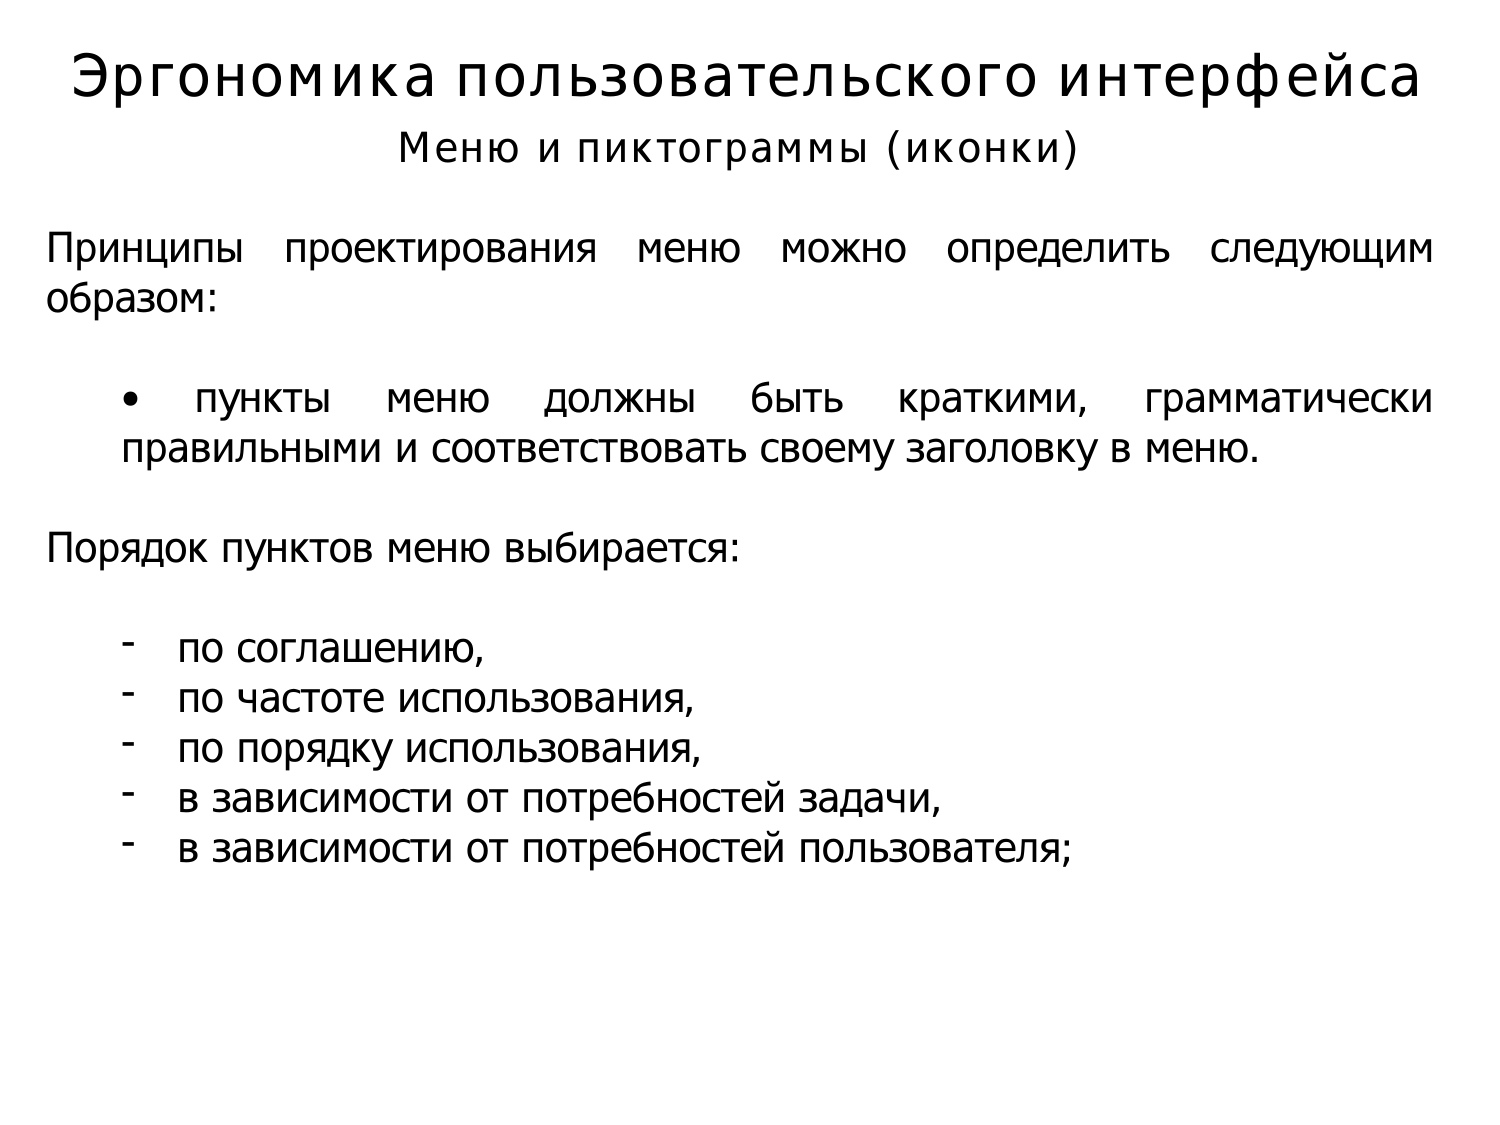

Эргономика пользовательского интерфейса
Меню и пиктограммы (иконки)

Принципы проектирования меню можно определить сле­дующим образом:

• пункты меню должны быть краткими, грамматически правильными и соответствовать своему заголовку в меню.

Порядок пунктов меню выбирается:

по соглашению,
по частоте ис­пользования,
по порядку использования,
в зависимости от потреб­ностей задачи,
в зависимости от потребностей пользователя;